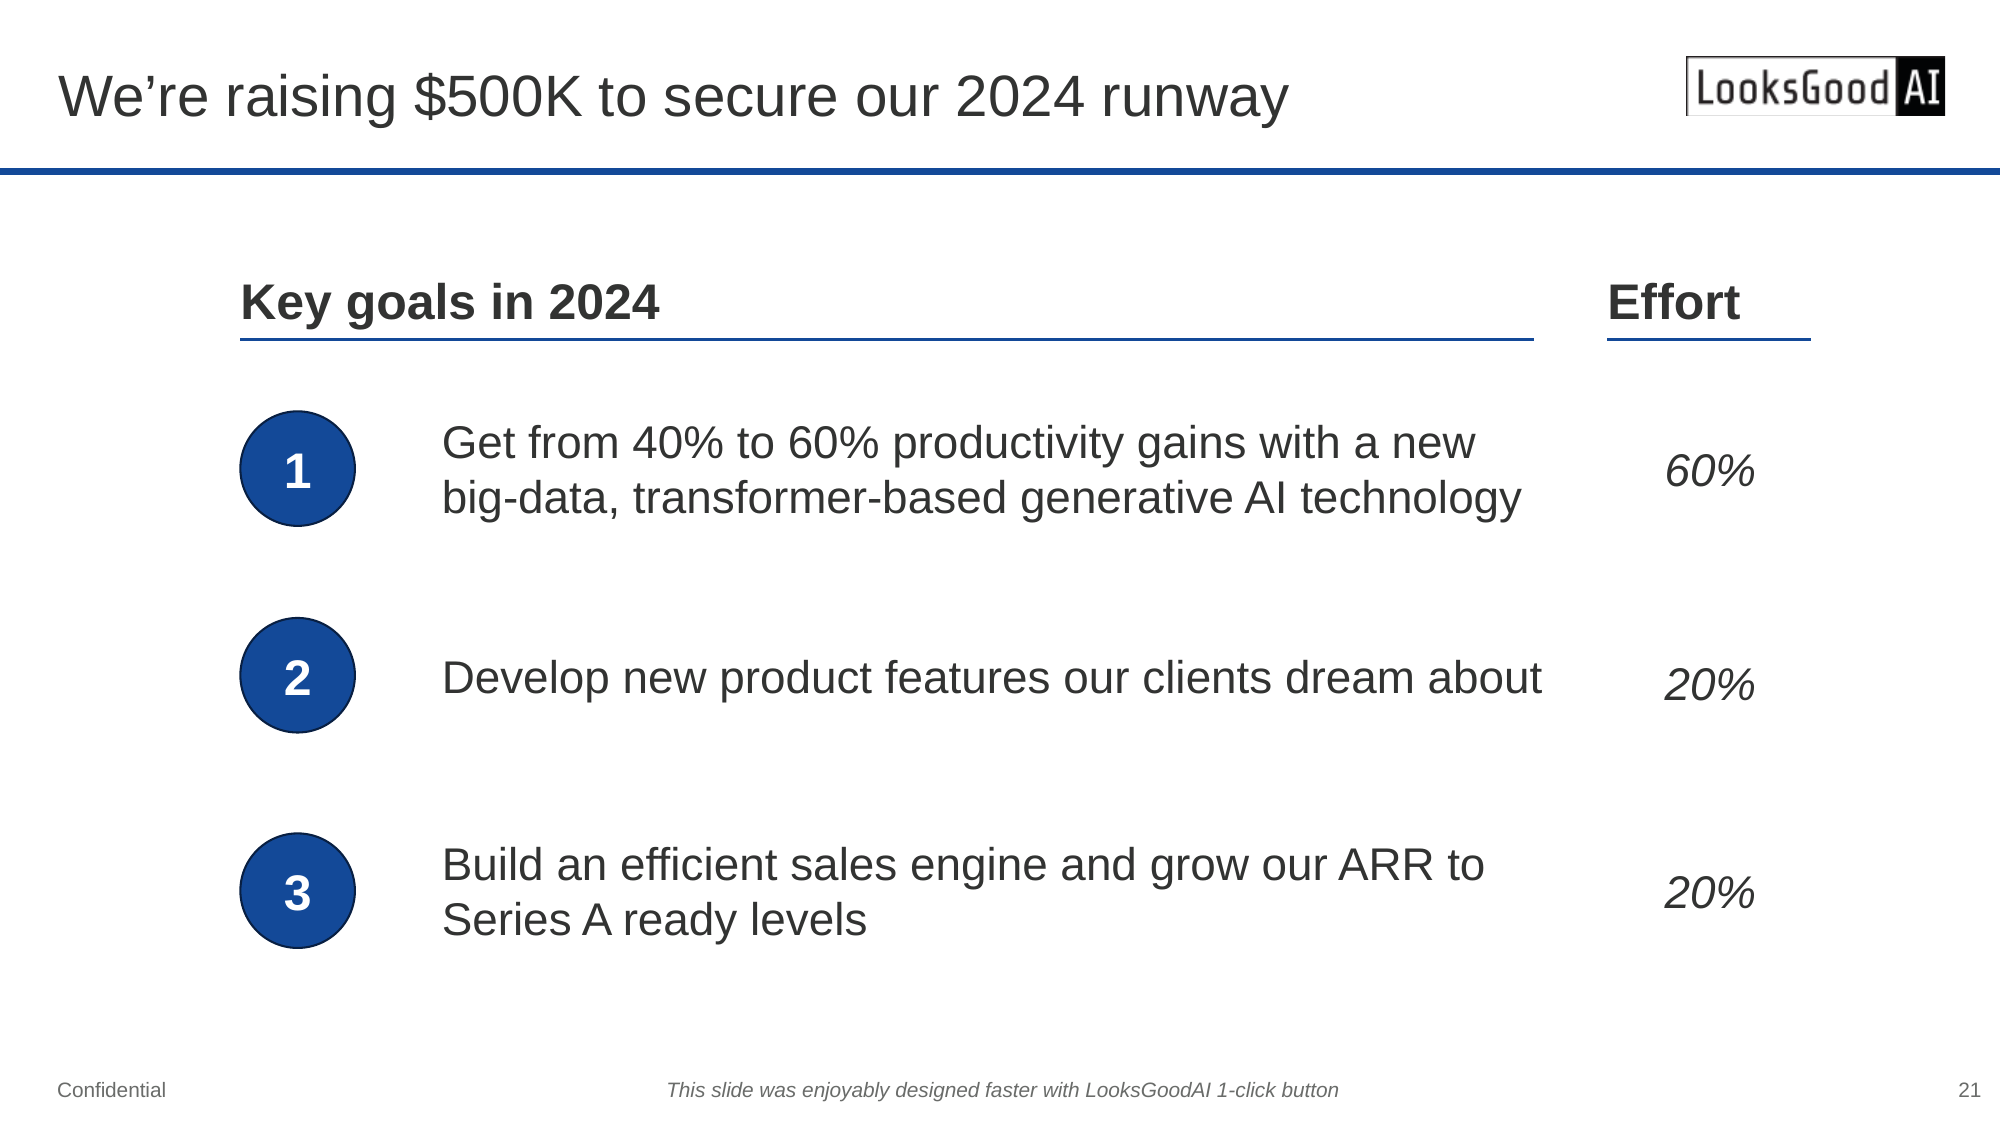

# We’re raising $500K to secure our 2024 runway
Key goals in 2024
Effort
1
Get from 40% to 60% productivity gains with a new big-data, transformer-based generative AI technology
60%
2
Develop new product features our clients dream about
20%
3
Build an efficient sales engine and grow our ARR to Series A ready levels
20%